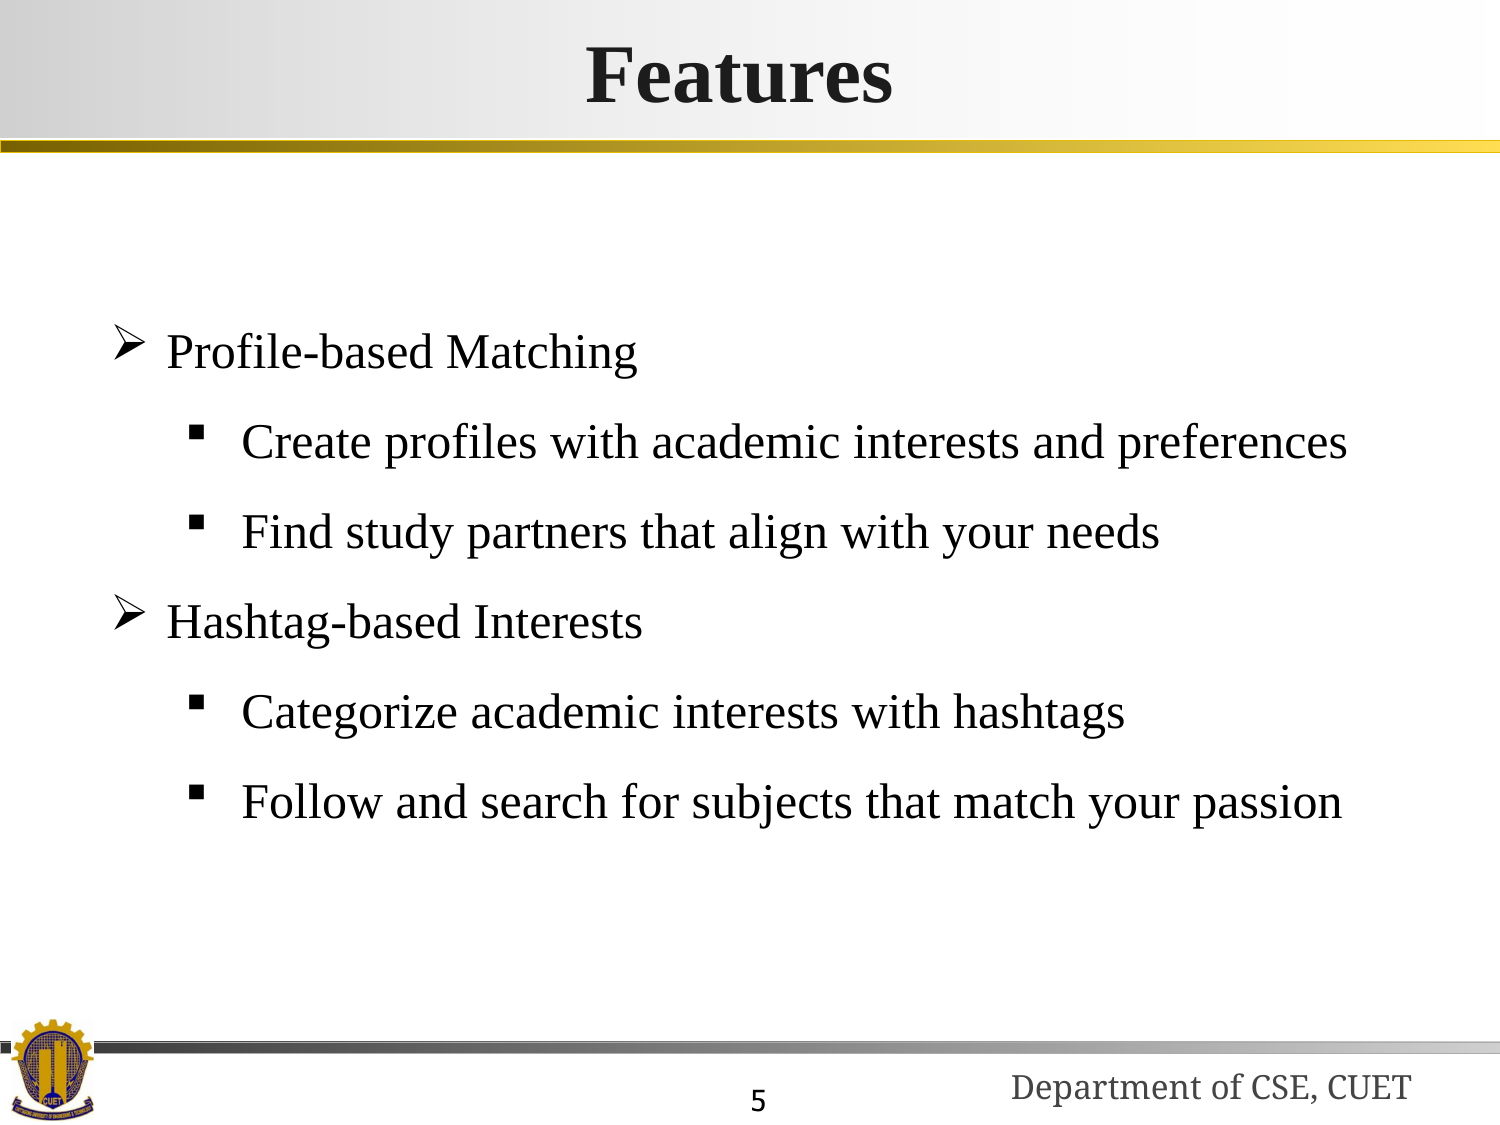

# Features
Profile-based Matching
Create profiles with academic interests and preferences
Find study partners that align with your needs
Hashtag-based Interests
Categorize academic interests with hashtags
Follow and search for subjects that match your passion